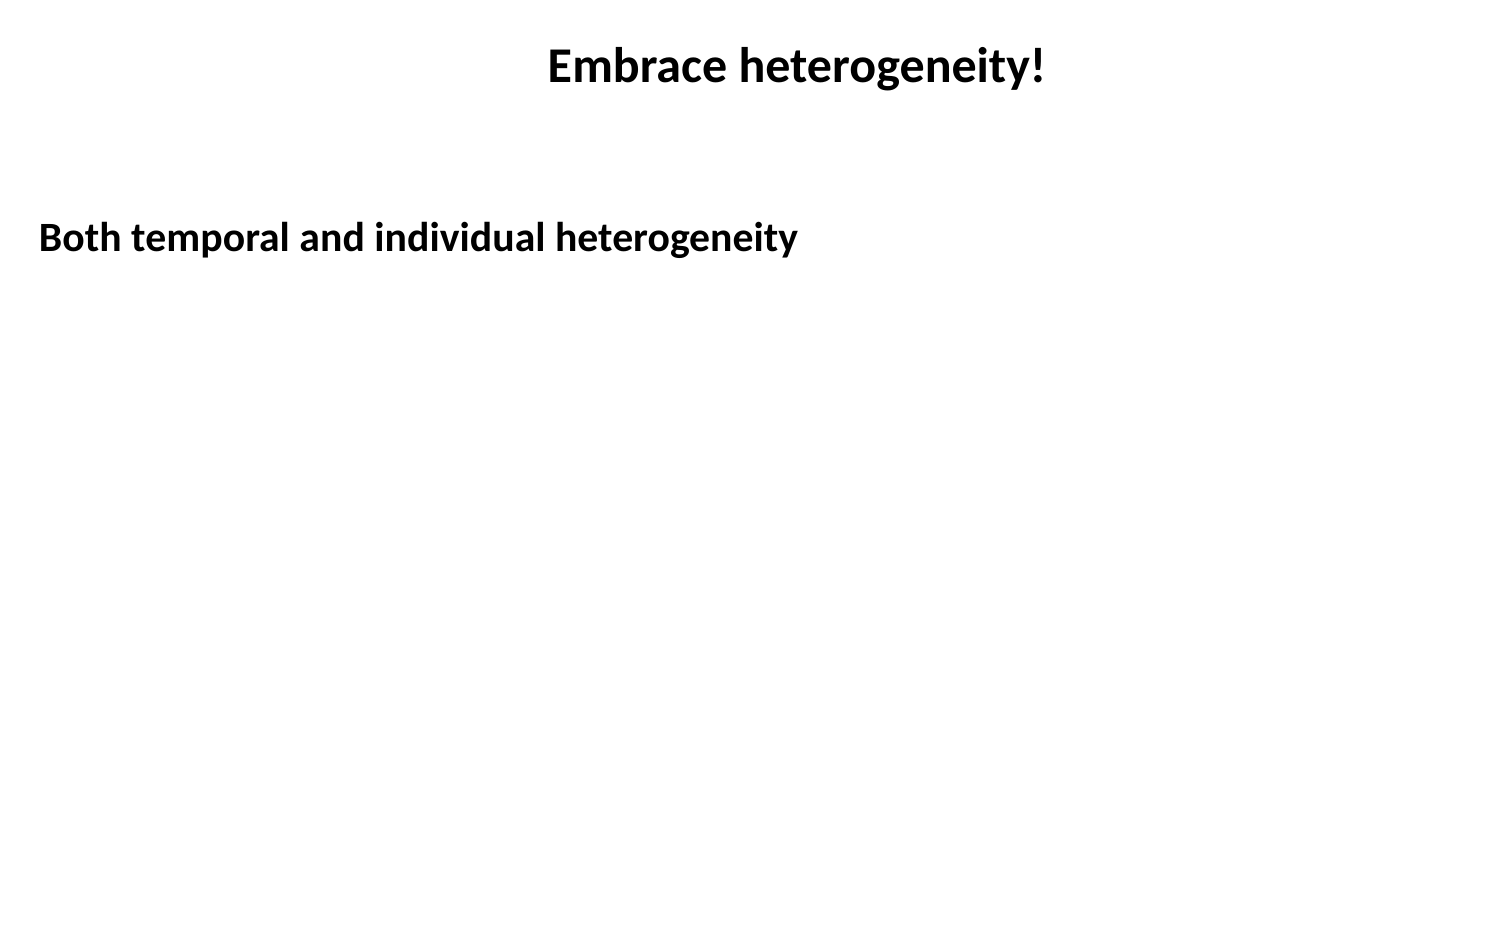

Embrace heterogeneity!

Both temporal and individual heterogeneity